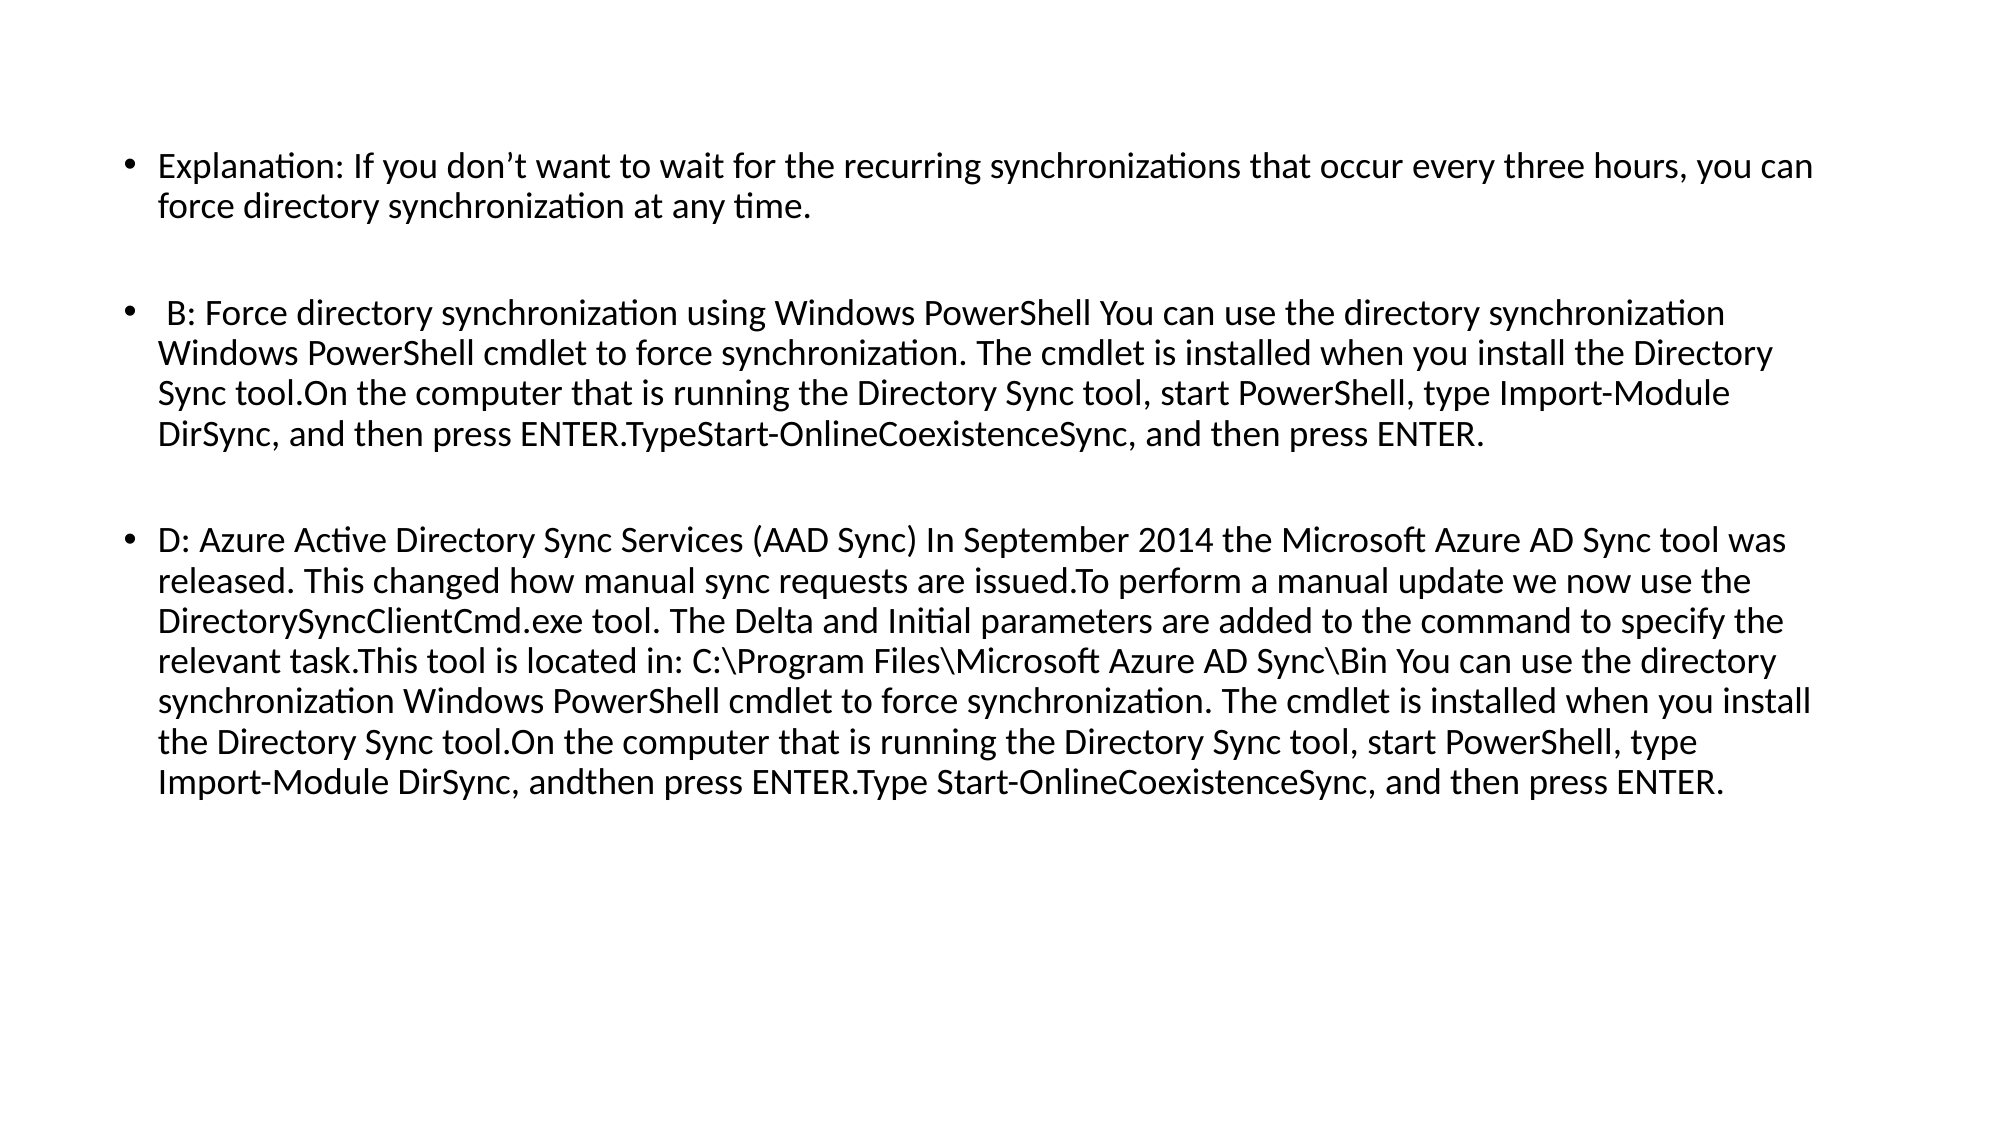

Explanation: If you don’t want to wait for the recurring synchronizations that occur every three hours, you can force directory synchronization at any time.

 B: Force directory synchronization using Windows PowerShell You can use the directory synchronization Windows PowerShell cmdlet to force synchronization. The cmdlet is installed when you install the Directory Sync tool.On the computer that is running the Directory Sync tool, start PowerShell, type Import-Module DirSync, and then press ENTER.TypeStart-OnlineCoexistenceSync, and then press ENTER.

D: Azure Active Directory Sync Services (AAD Sync) In September 2014 the Microsoft Azure AD Sync tool was released. This changed how manual sync requests are issued.To perform a manual update we now use the DirectorySyncClientCmd.exe tool. The Delta and Initial parameters are added to the command to specify the relevant task.This tool is located in: C:\Program Files\Microsoft Azure AD Sync\Bin You can use the directory synchronization Windows PowerShell cmdlet to force synchronization. The cmdlet is installed when you install the Directory Sync tool.On the computer that is running the Directory Sync tool, start PowerShell, type Import-Module DirSync, andthen press ENTER.Type Start-OnlineCoexistenceSync, and then press ENTER.